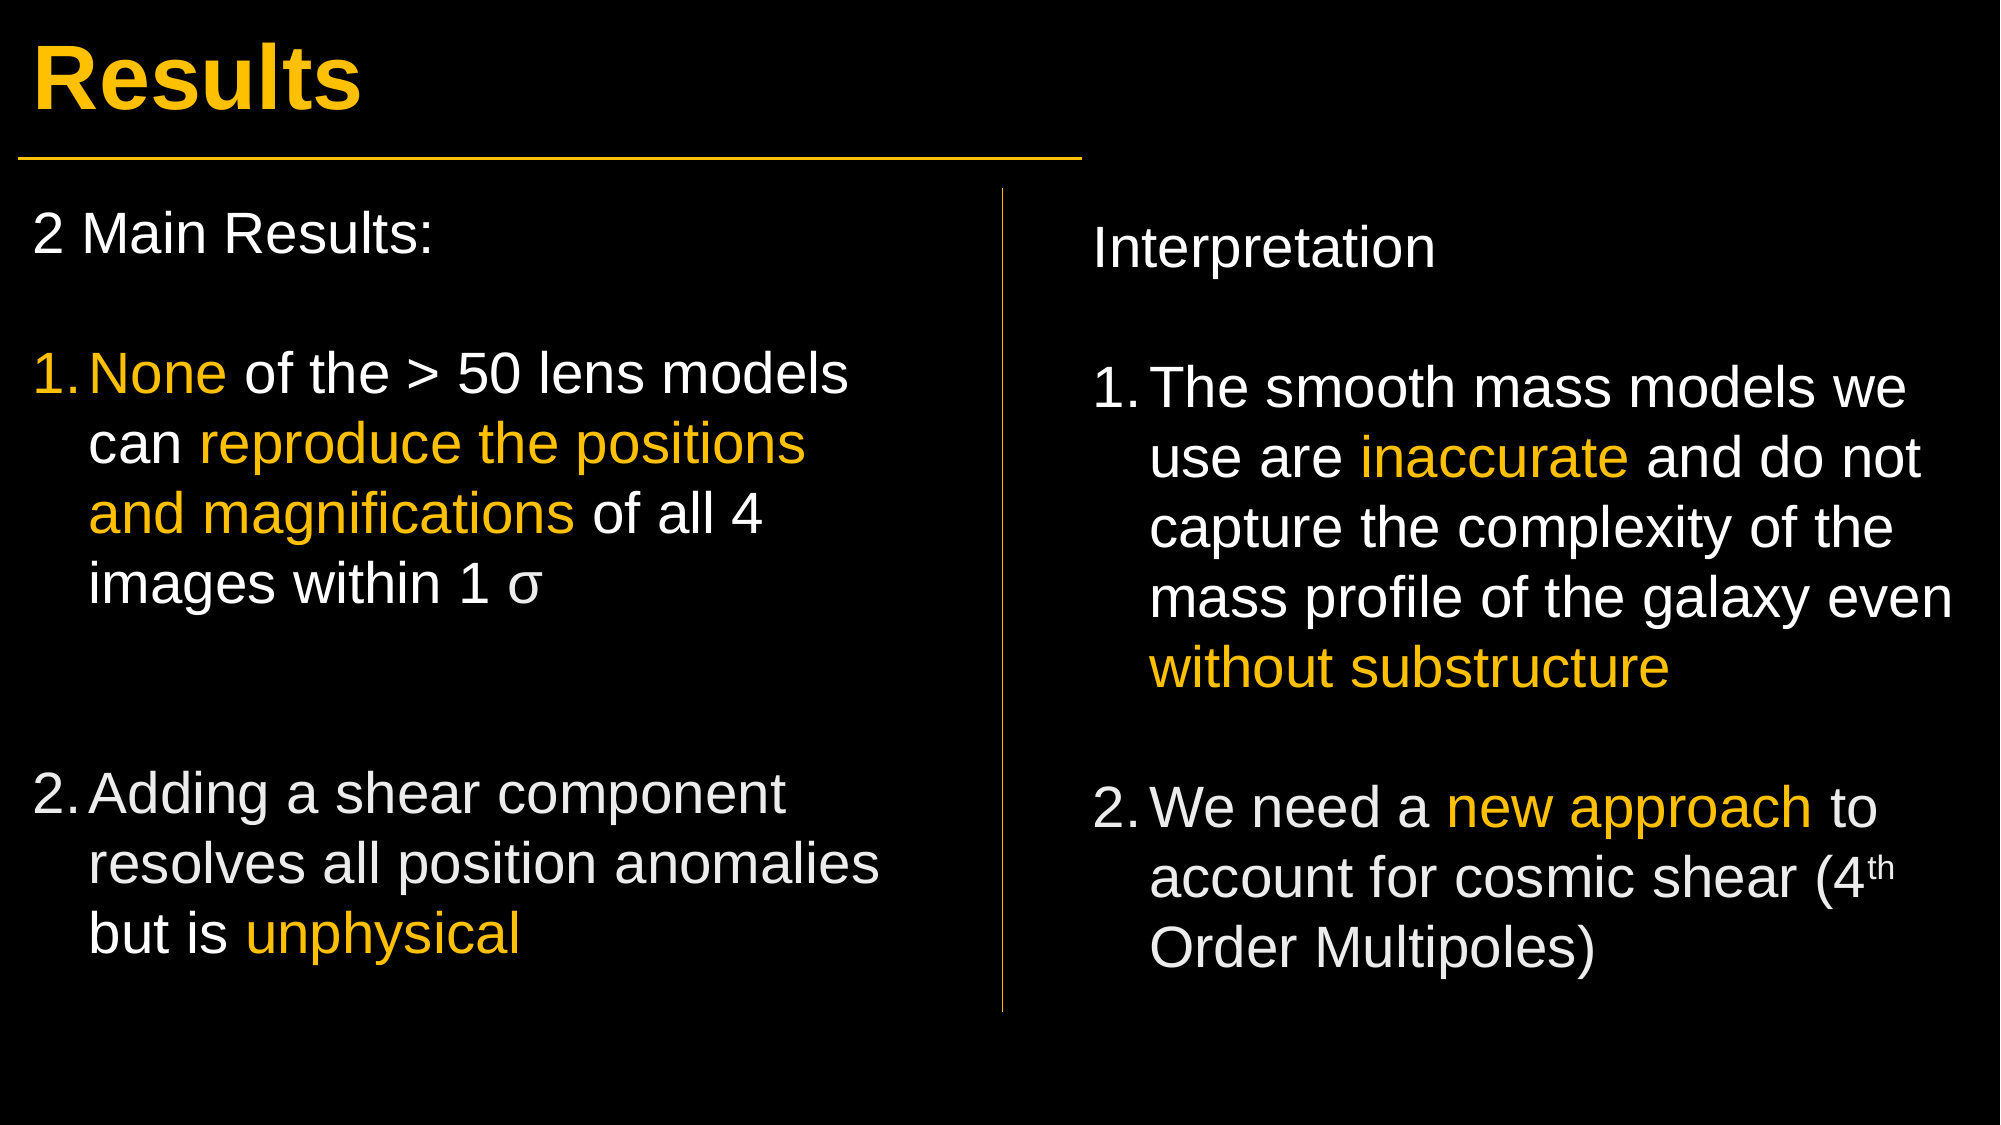

# Results
2 Main Results:
None of the > 50 lens models can reproduce the positions and magnifications of all 4 images within 1 σ

Adding a shear component resolves all position anomalies but is unphysical
Interpretation
The smooth mass models we use are inaccurate and do not capture the complexity of the mass profile of the galaxy even without substructure

We need a new approach to account for cosmic shear (4th Order Multipoles)